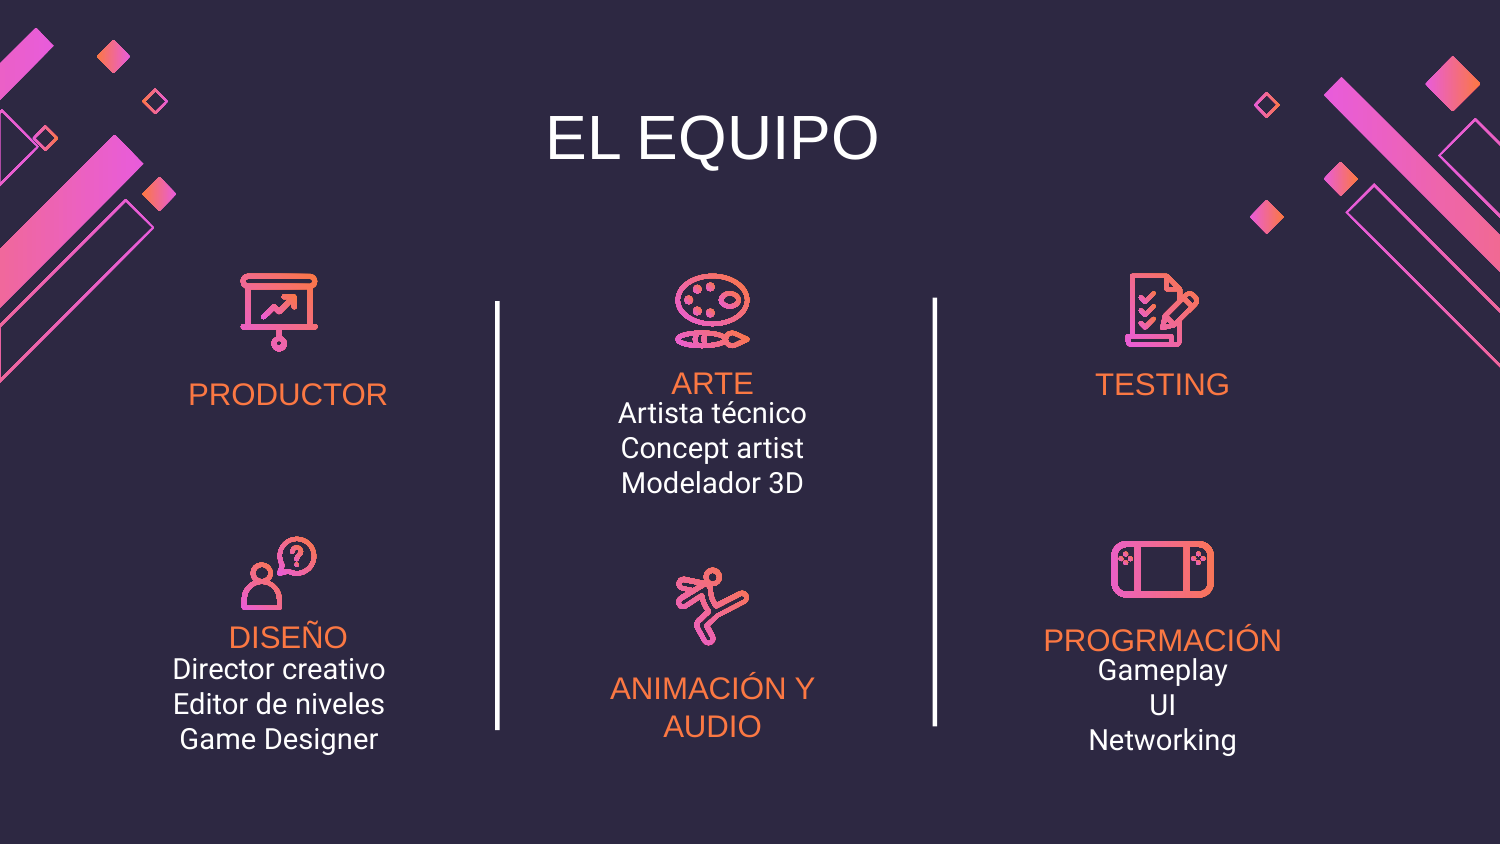

# EL EQUIPO

ARTE
TESTING
PRODUCTOR
Artista técnico
Concept artist
Modelador 3D

DISEÑO
PROGRMACIÓN
Director creativo
Editor de niveles
Game Designer
Gameplay
UI
Networking
ANIMACIÓN Y AUDIO